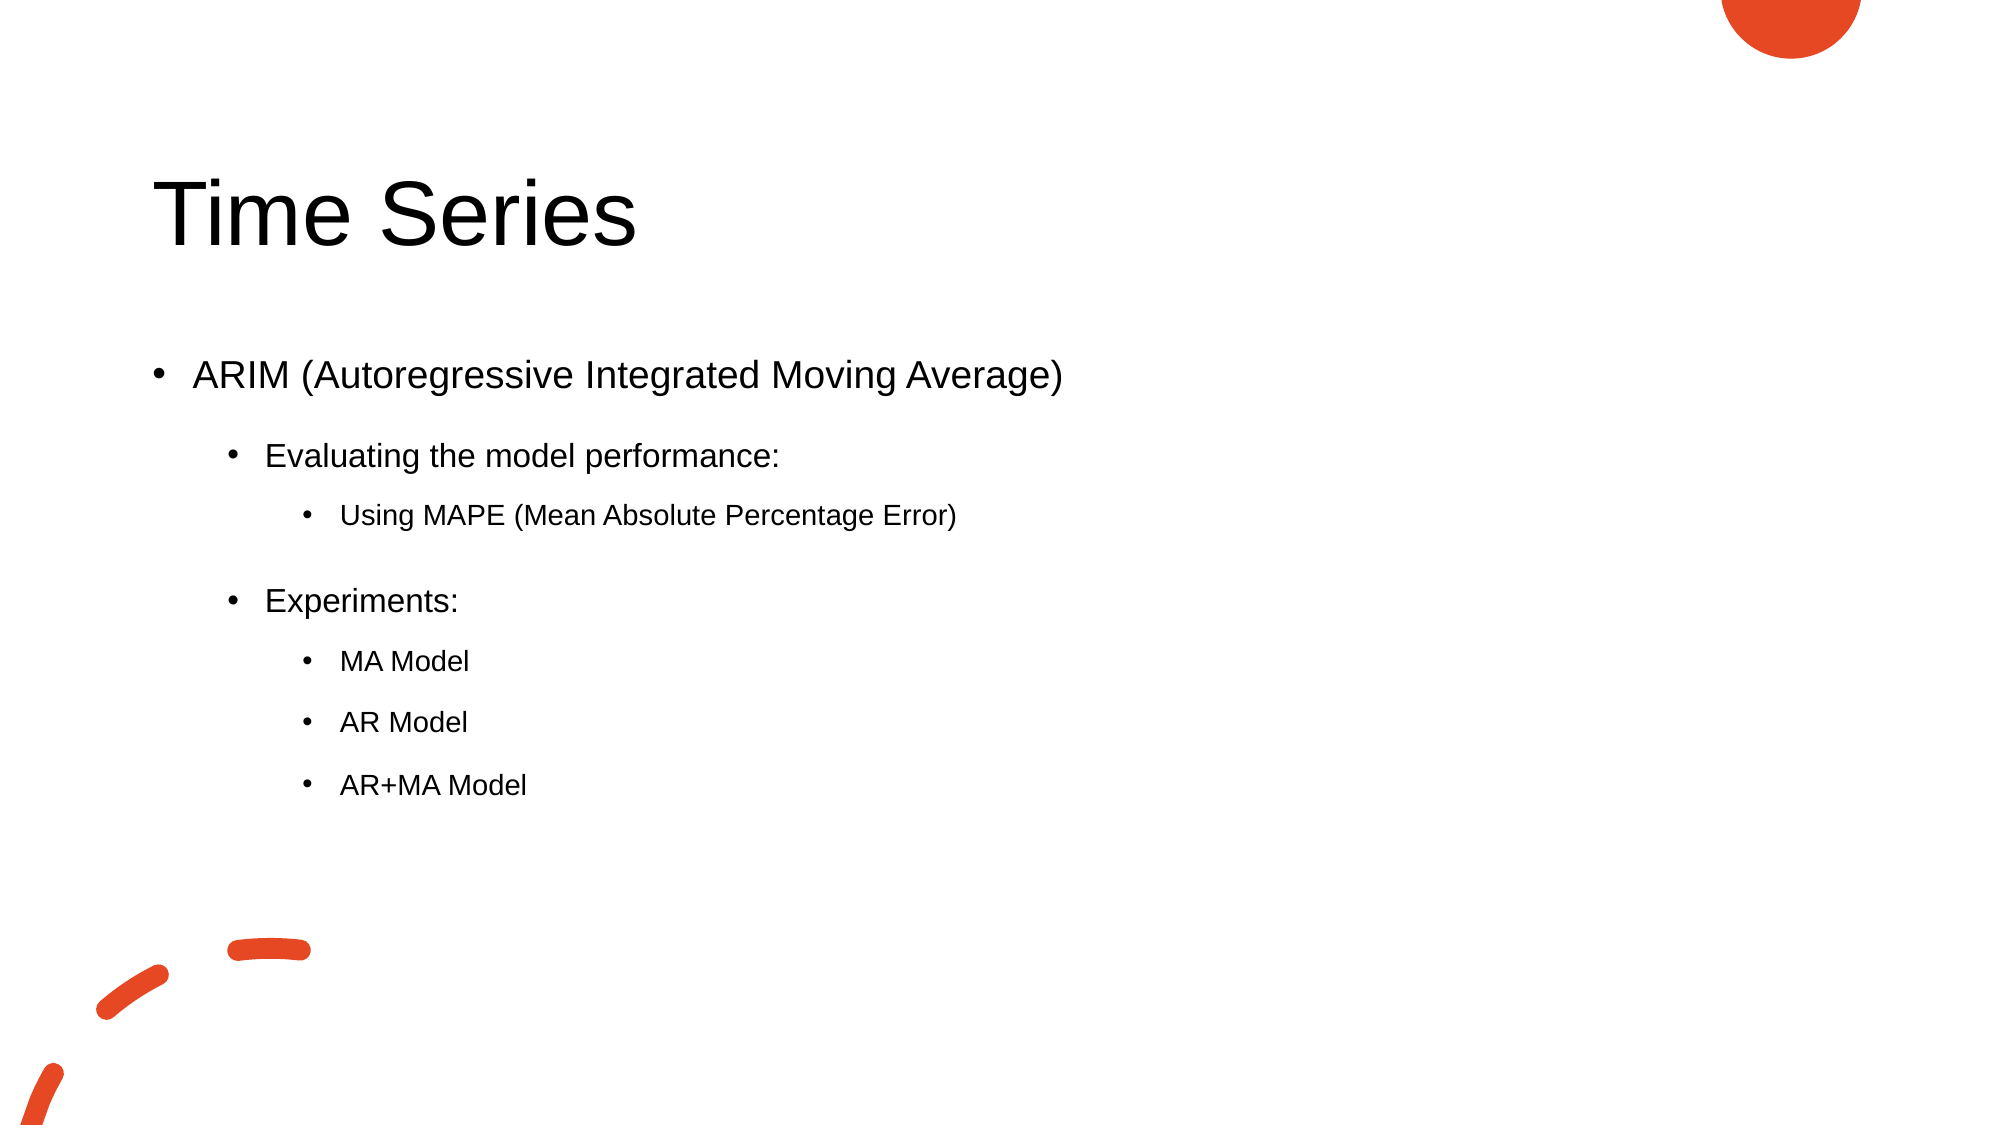

# Time Series
ARIM (Autoregressive Integrated Moving Average)
Evaluating the model performance:
Using MAPE (Mean Absolute Percentage Error)
Experiments:
MA Model
AR Model
AR+MA Model